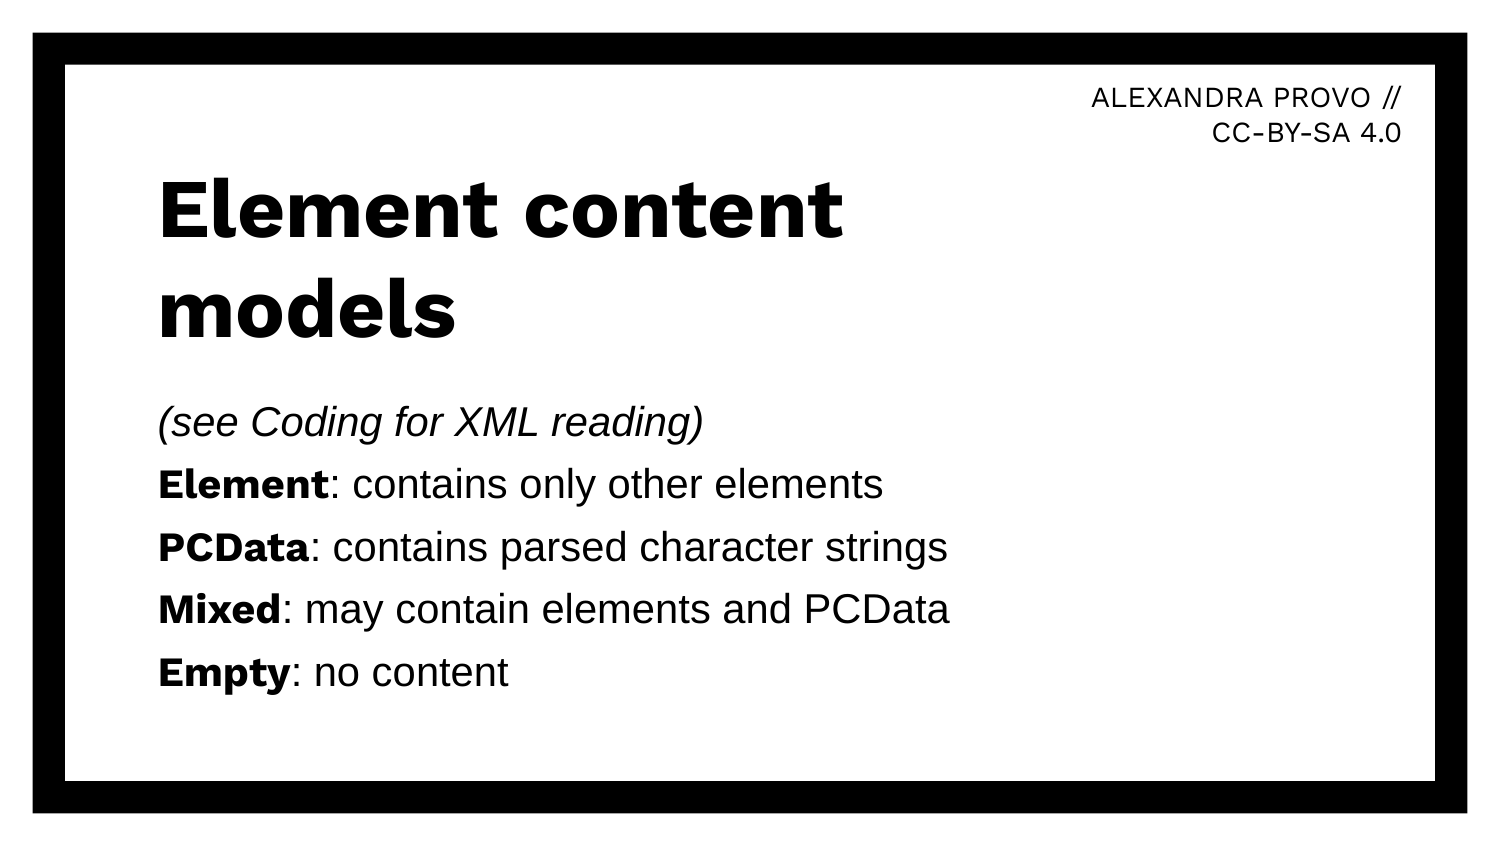

# Element content models
(see Coding for XML reading)
Element: contains only other elements
PCData: contains parsed character strings
Mixed: may contain elements and PCData
Empty: no content